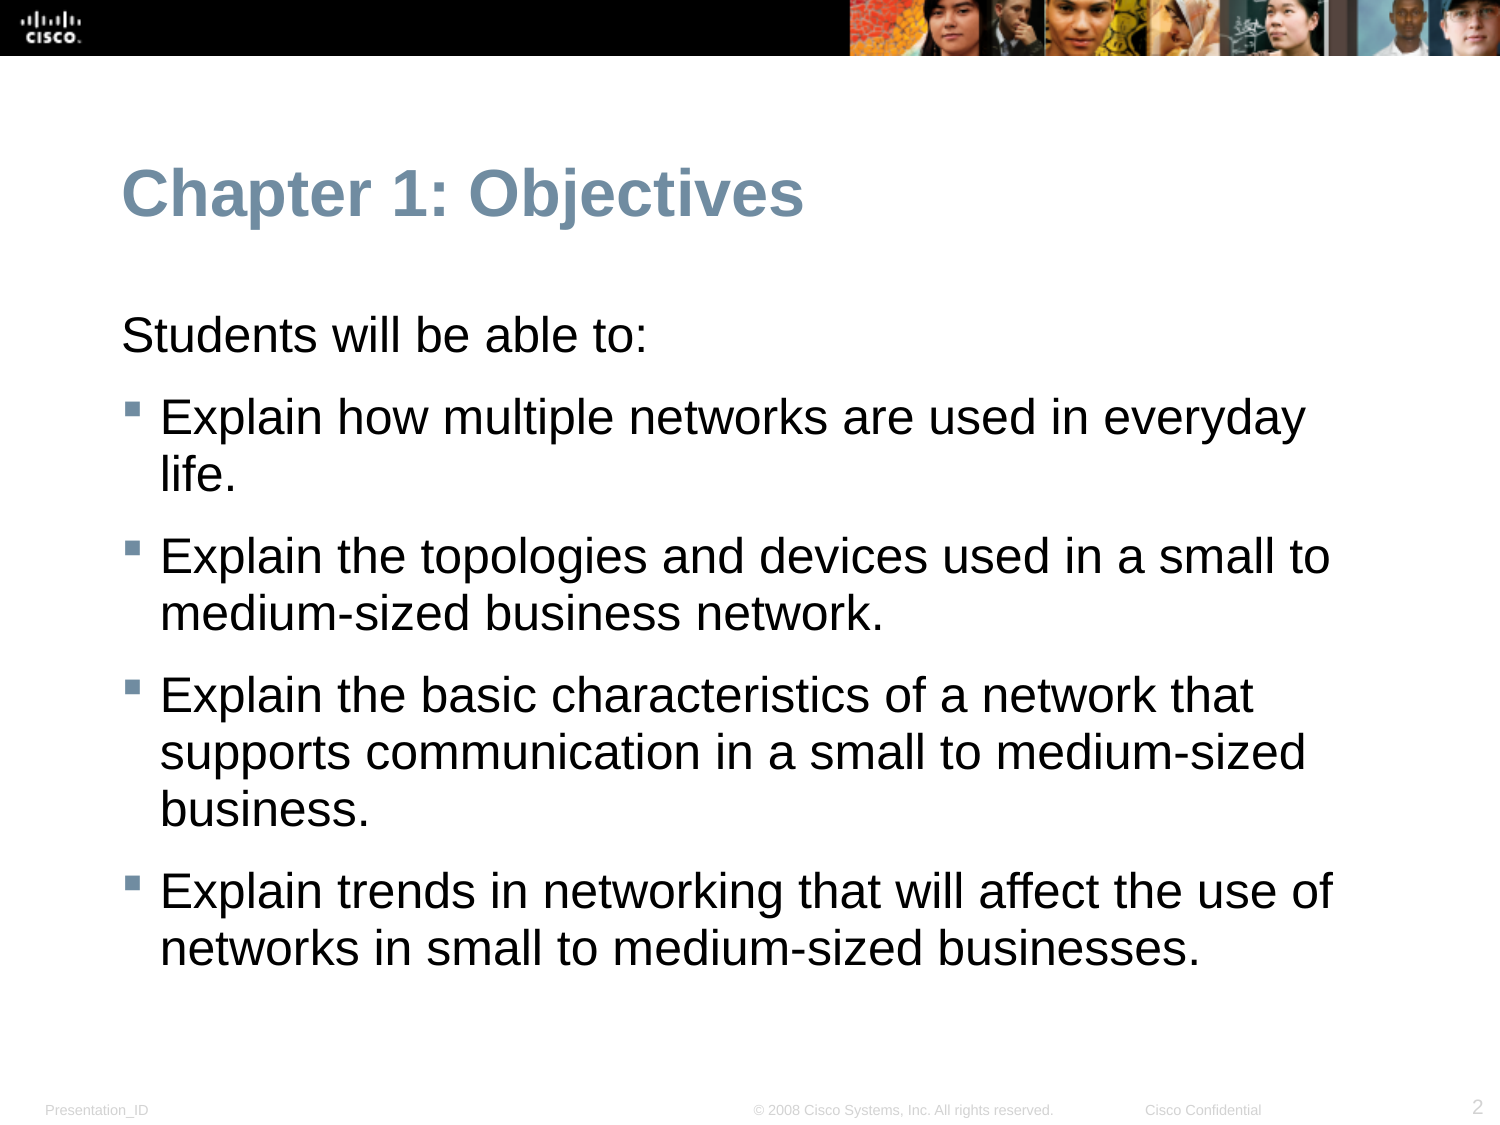

Chapter 1: Objectives
Students will be able to:
Explain how multiple networks are used in everyday life.
Explain the topologies and devices used in a small to medium-sized business network.
Explain the basic characteristics of a network that supports communication in a small to medium-sized business.
Explain trends in networking that will affect the use of networks in small to medium-sized businesses.